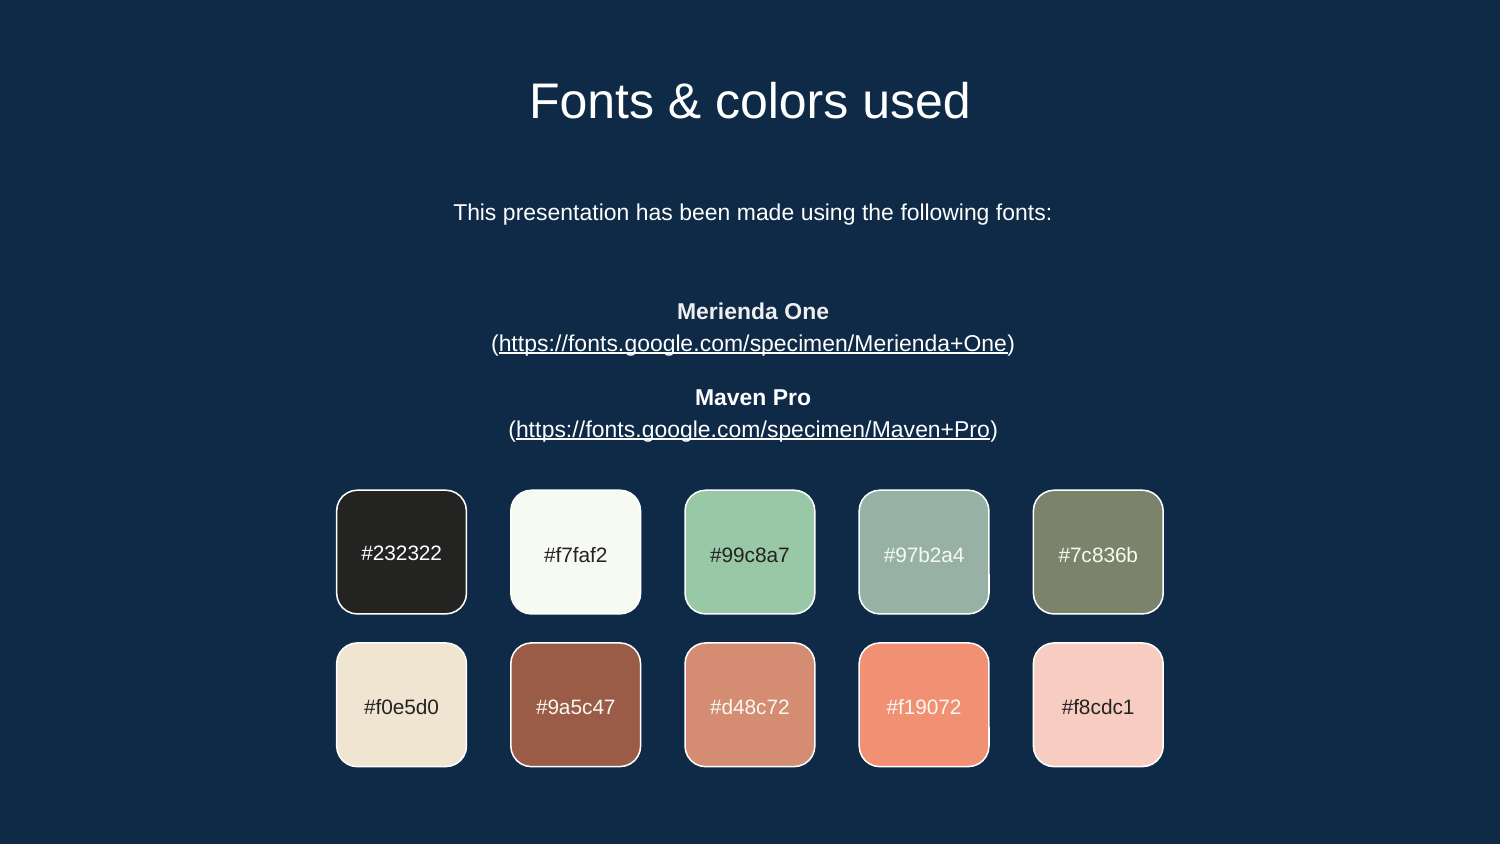

Fonts & colors used
This presentation has been made using the following fonts:

Merienda One
(https://fonts.google.com/specimen/Merienda+One)

Maven Pro
(https://fonts.google.com/specimen/Maven+Pro)

#232322
#f7faf2
#99c8a7
#97b2a4
#7c836b

#f0e5d0
#9a5c47
#d48c72
#f19072
#f8cdc1